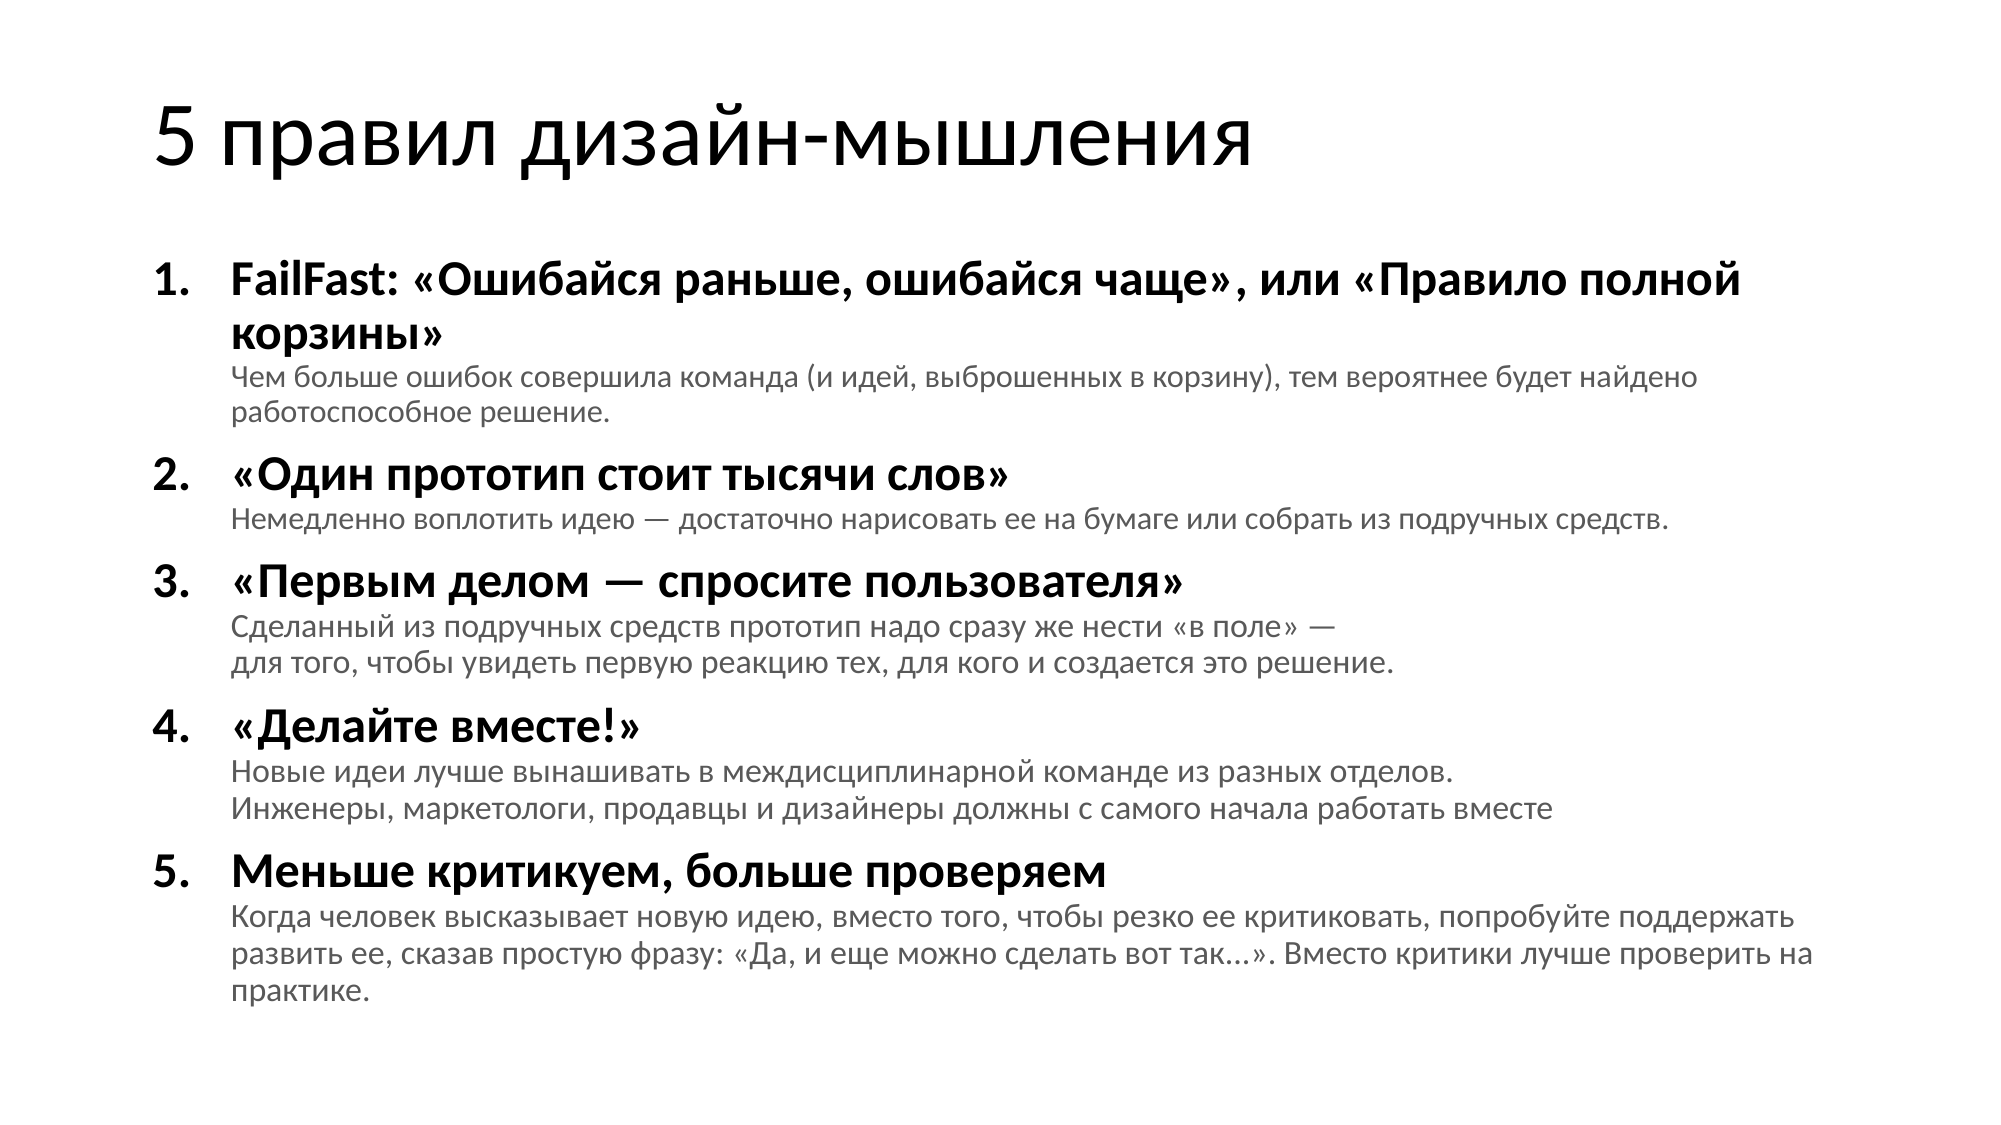

# 5 правил дизайн-мышления
FailFast: «Ошибайся раньше, ошибайся чаще», или «Правило полной корзины»
Чем больше ошибок совершила команда (и идей, выброшенных в корзину), тем вероятнее будет найдено работоспособное решение.
«Один прототип стоит тысячи слов»
Немедленно воплотить идею — достаточно нарисовать ее на бумаге или собрать из подручных средств.
«Первым делом — спросите пользователя»
Сделанный из подручных средств прототип надо сразу же нести «в поле» —
для того, чтобы увидеть первую реакцию тех, для кого и создается это решение.
«Делайте вместе!»
Новые идеи лучше вынашивать в междисциплинарной команде из разных отделов.
Инженеры, маркетологи, продавцы и дизайнеры должны с самого начала работать вместе
Меньше критикуем, больше проверяем
Когда человек высказывает новую идею, вместо того, чтобы резко ее критиковать, попробуйте поддержать развить ее, сказав простую фразу: «Да, и еще можно сделать вот так...». Вместо критики лучше проверить на практике.